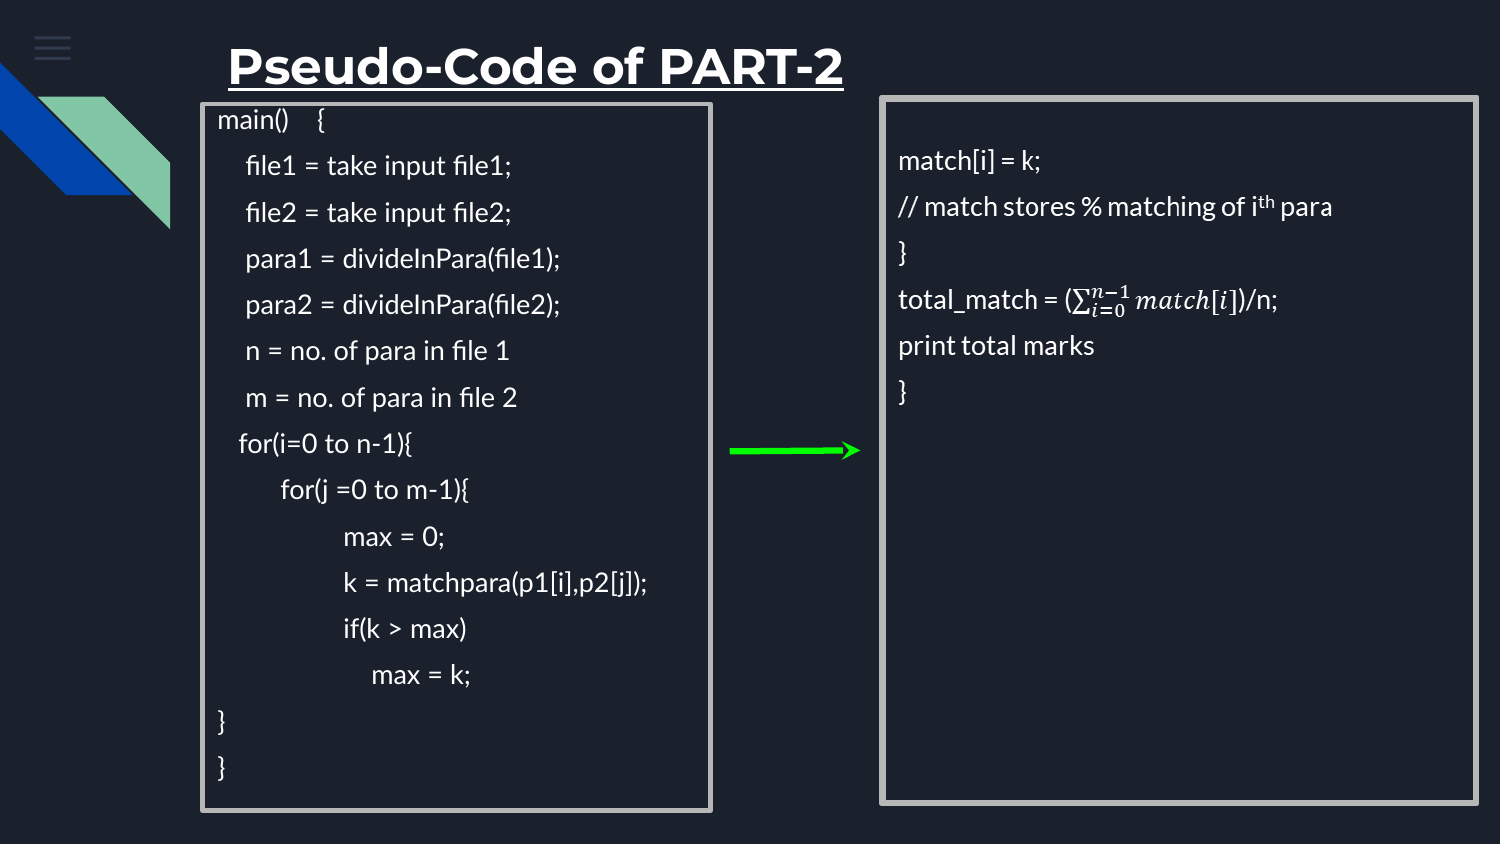

# Pseudo-Code of PART-2

main()    {
    file1 = take input file1;
    file2 = take input file2;
    para1 = divideInPara(file1);
    para2 = divideInPara(file2);
    n = no. of para in file 1
    m = no. of para in file 2
   for(i=0 to n-1){
         for(j =0 to m-1){
                  max = 0;
                  k = matchpara(p1[i],p2[j]);
                  if(k > max)
                      max = k;
}
}